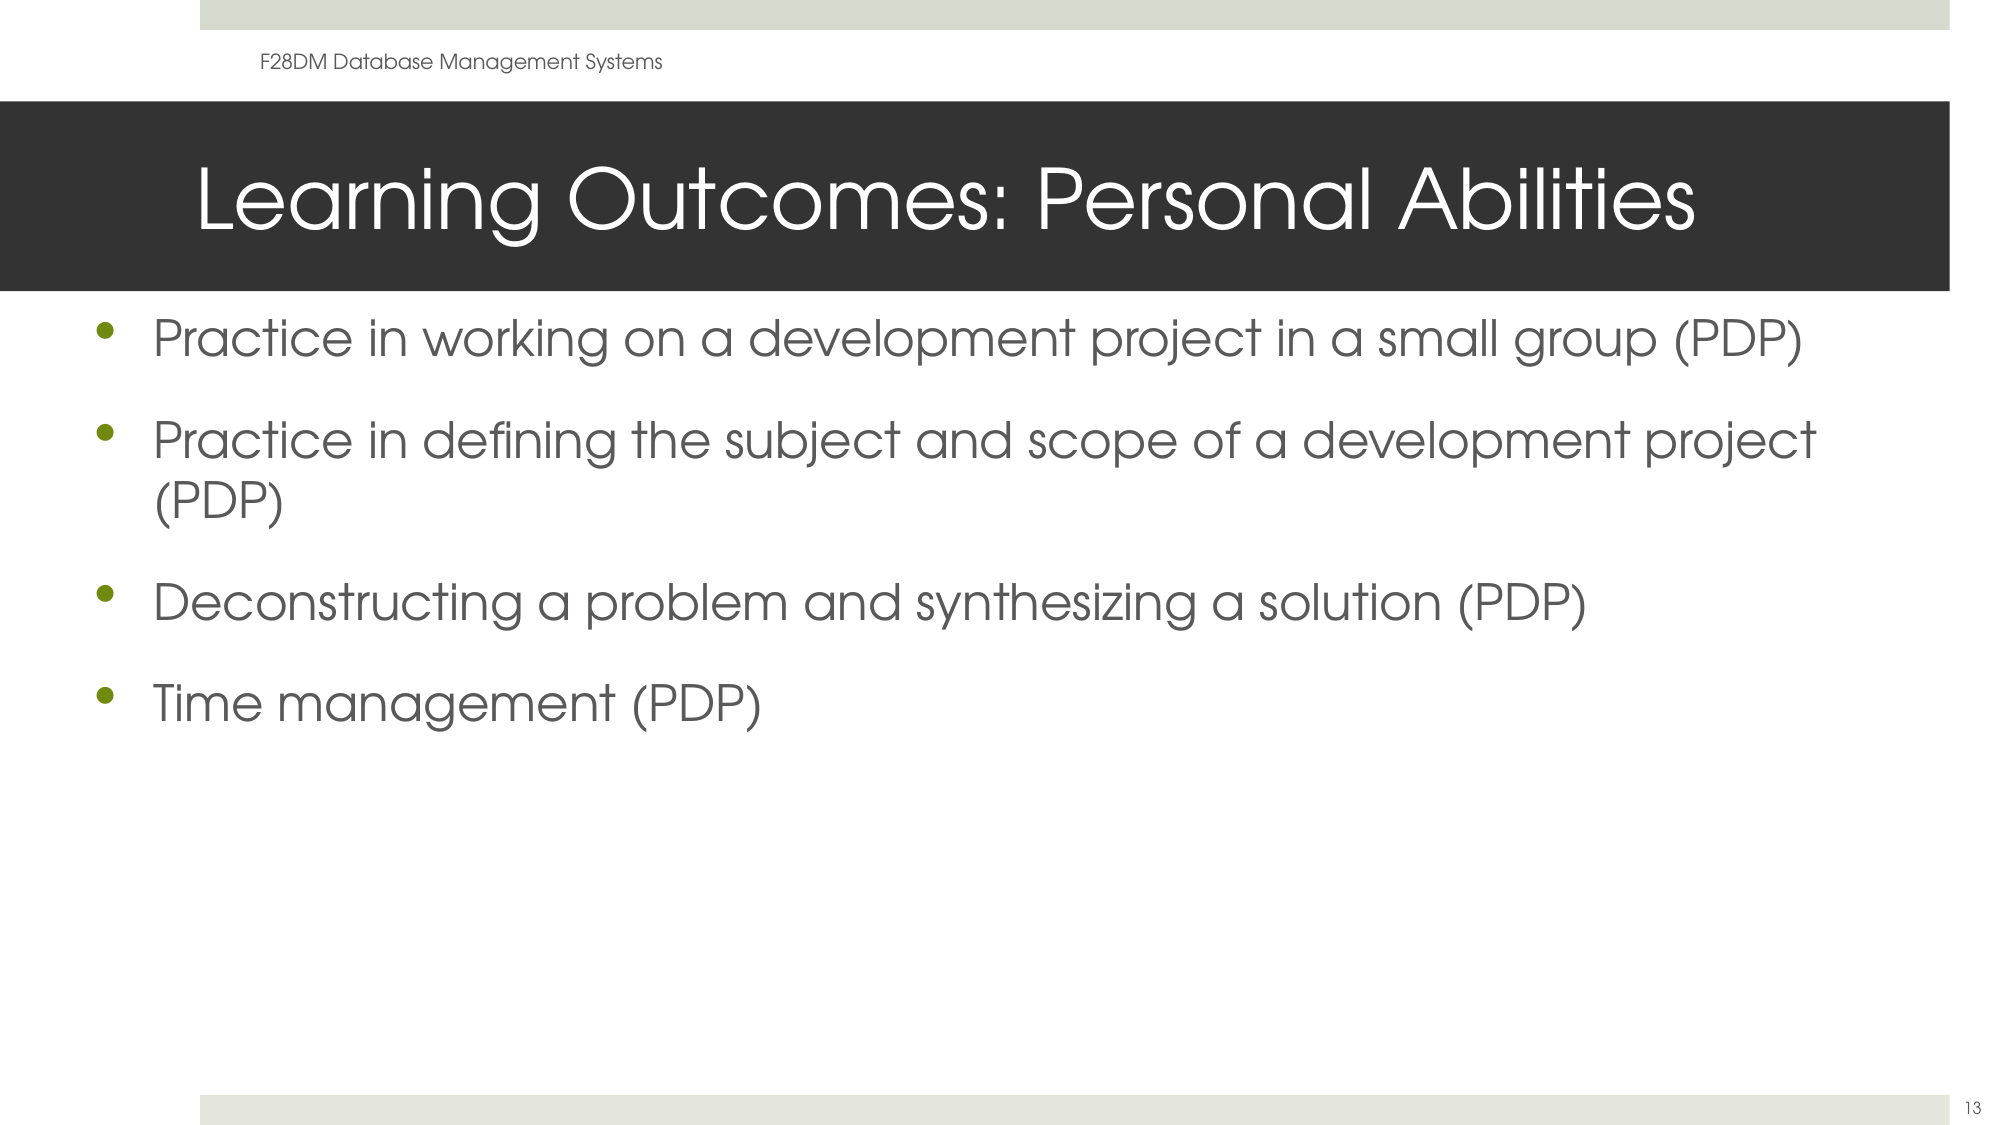

F28DM Database Management Systems

# Learning Outcomes: Personal Abilities
Practice in working on a development project in a small group (PDP)
Practice in defining the subject and scope of a development project (PDP)
Deconstructing a problem and synthesizing a solution (PDP)
Time management (PDP)
13